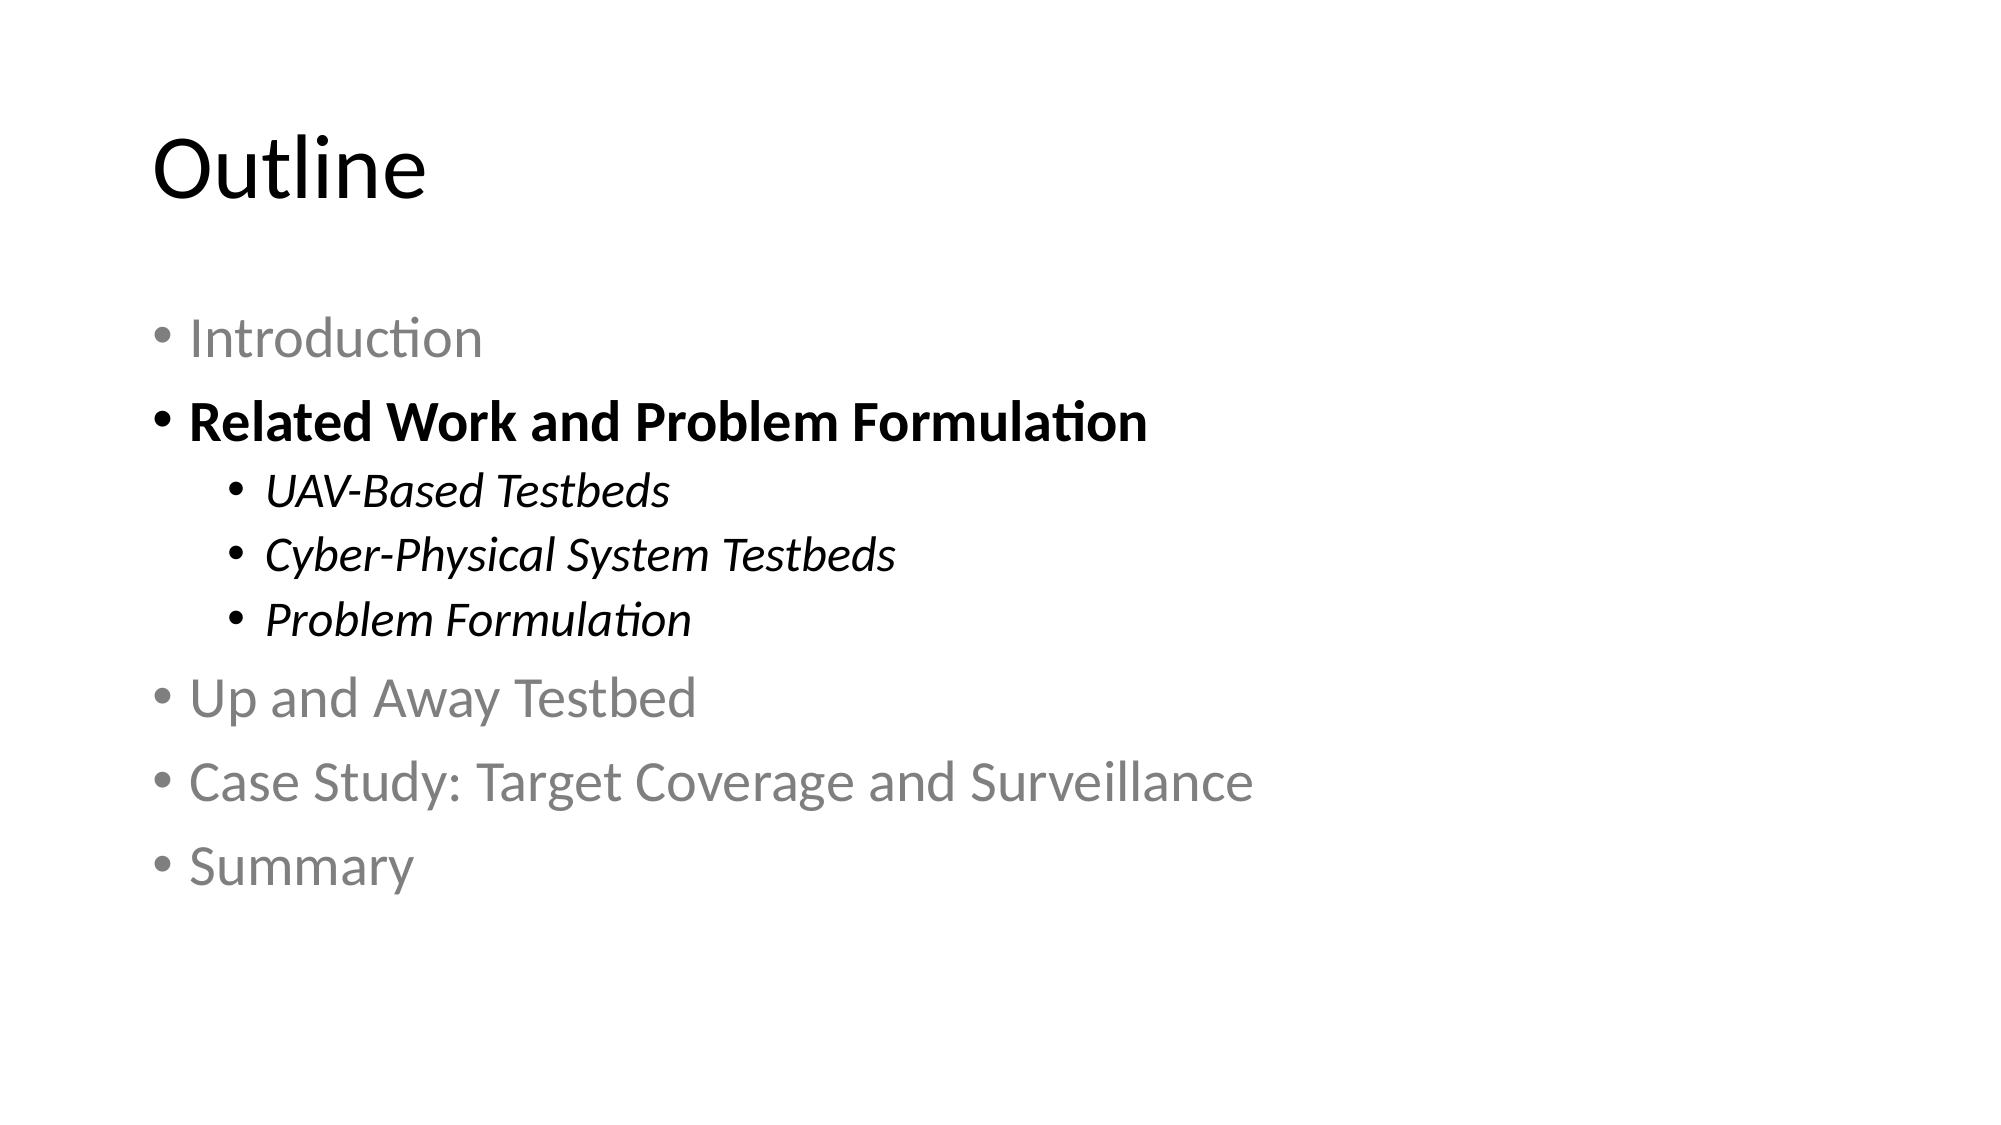

# Outline
Introduction
Related Work and Problem Formulation
UAV-Based Testbeds
Cyber-Physical System Testbeds
Problem Formulation
Up and Away Testbed
Case Study: Target Coverage and Surveillance
Summary